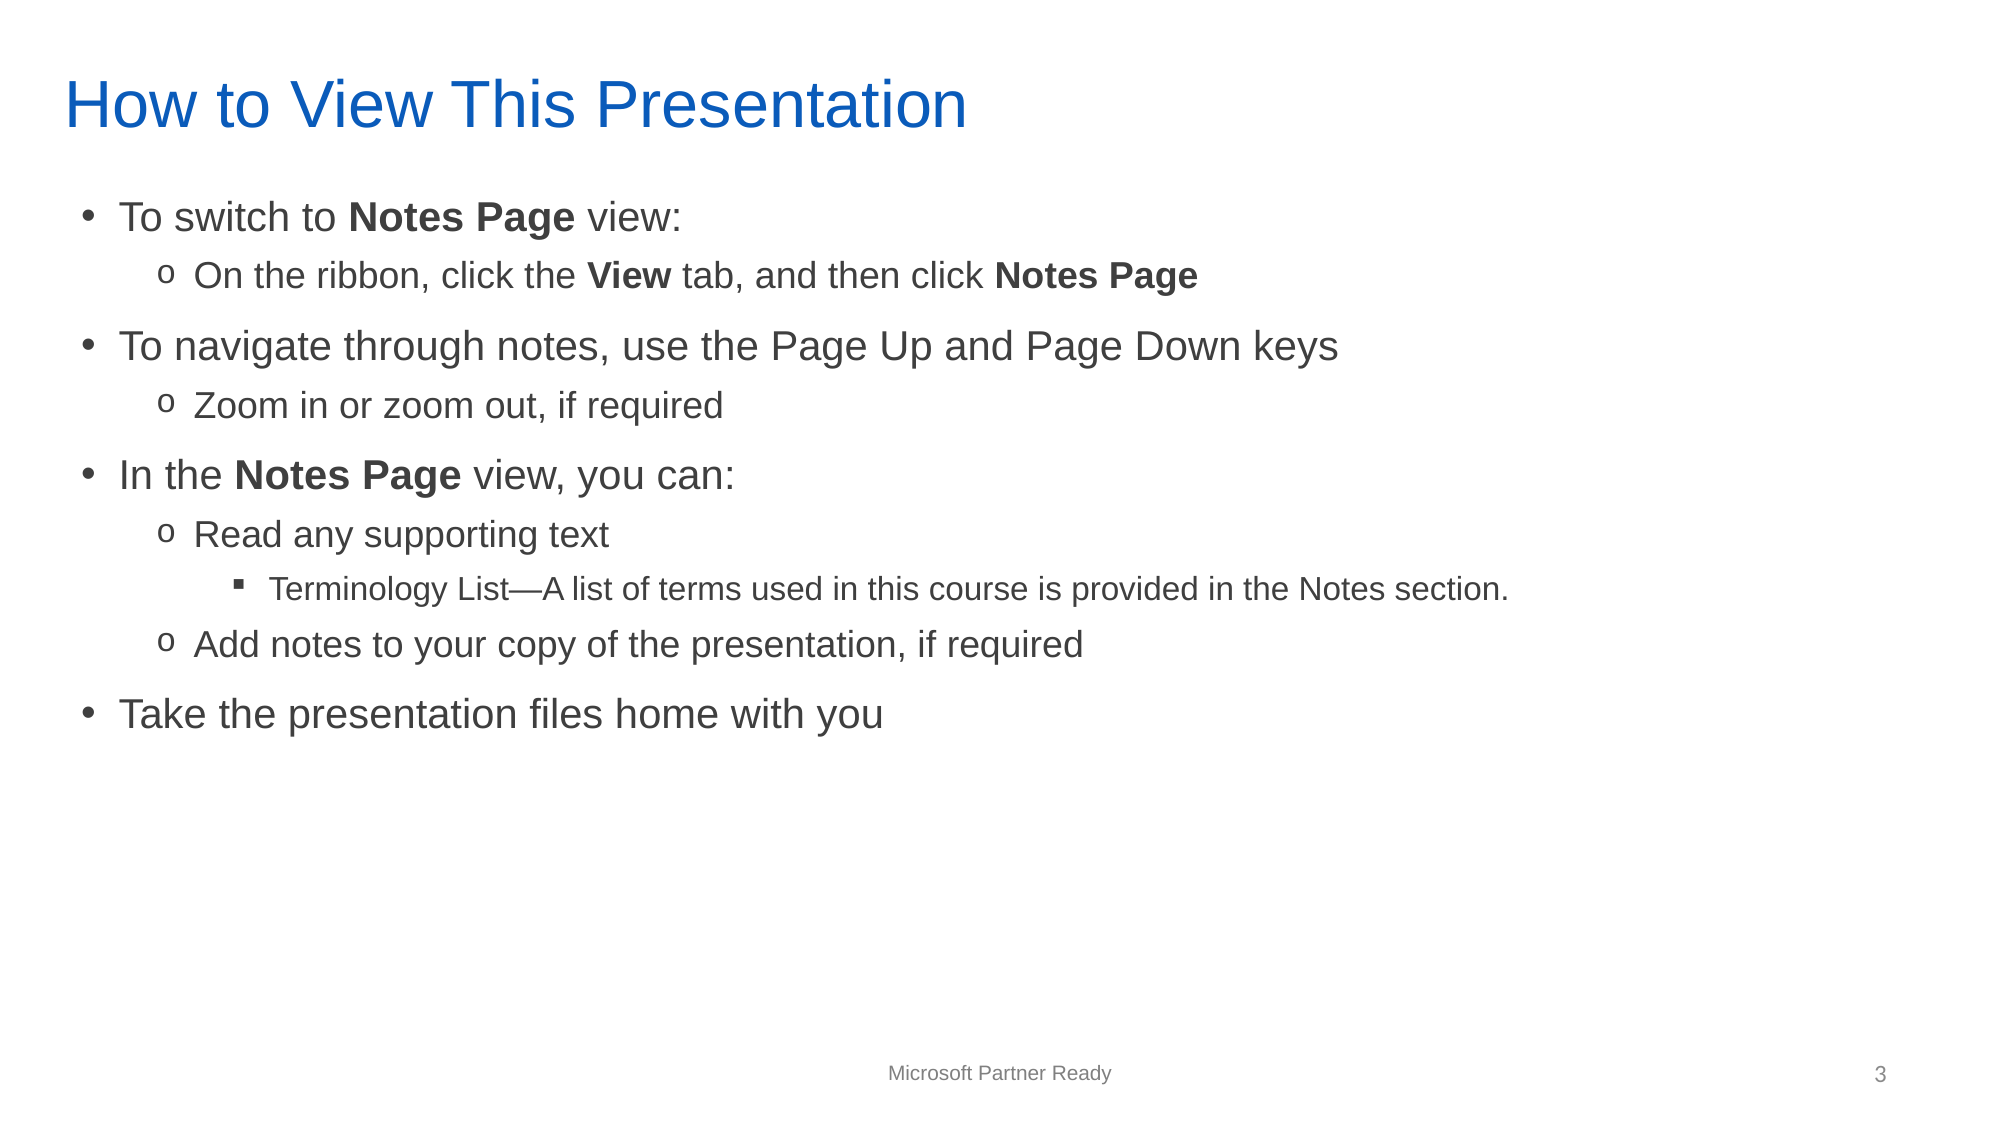

# How to View This Presentation
To switch to Notes Page view:
On the ribbon, click the View tab, and then click Notes Page
To navigate through notes, use the Page Up and Page Down keys
Zoom in or zoom out, if required
In the Notes Page view, you can:
Read any supporting text
Terminology List—A list of terms used in this course is provided in the Notes section.
Add notes to your copy of the presentation, if required
Take the presentation files home with you

3